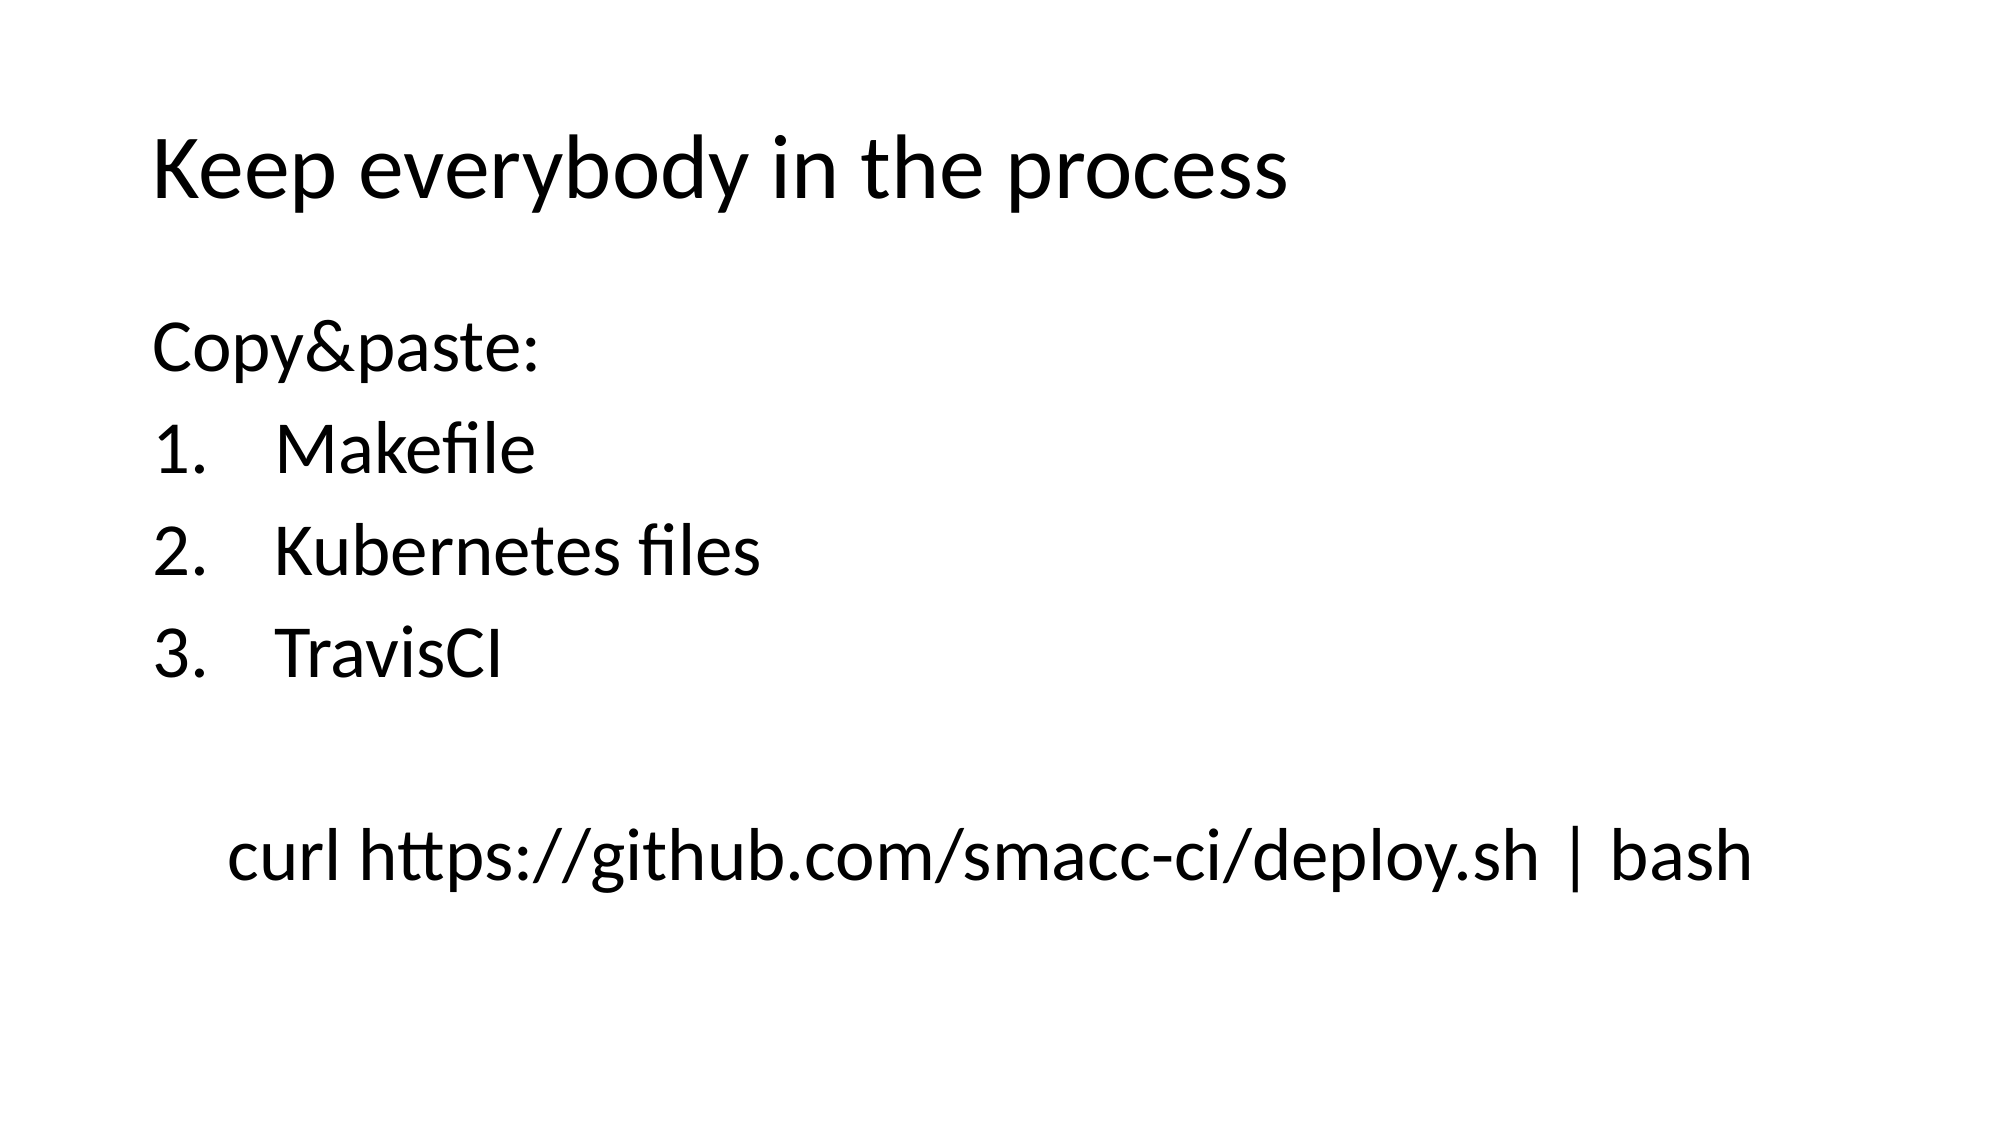

# Keep everybody in the process
Copy&paste:
Makefile
Kubernetes files
TravisCI

curl https://github.com/smacc-ci/deploy.sh | bash